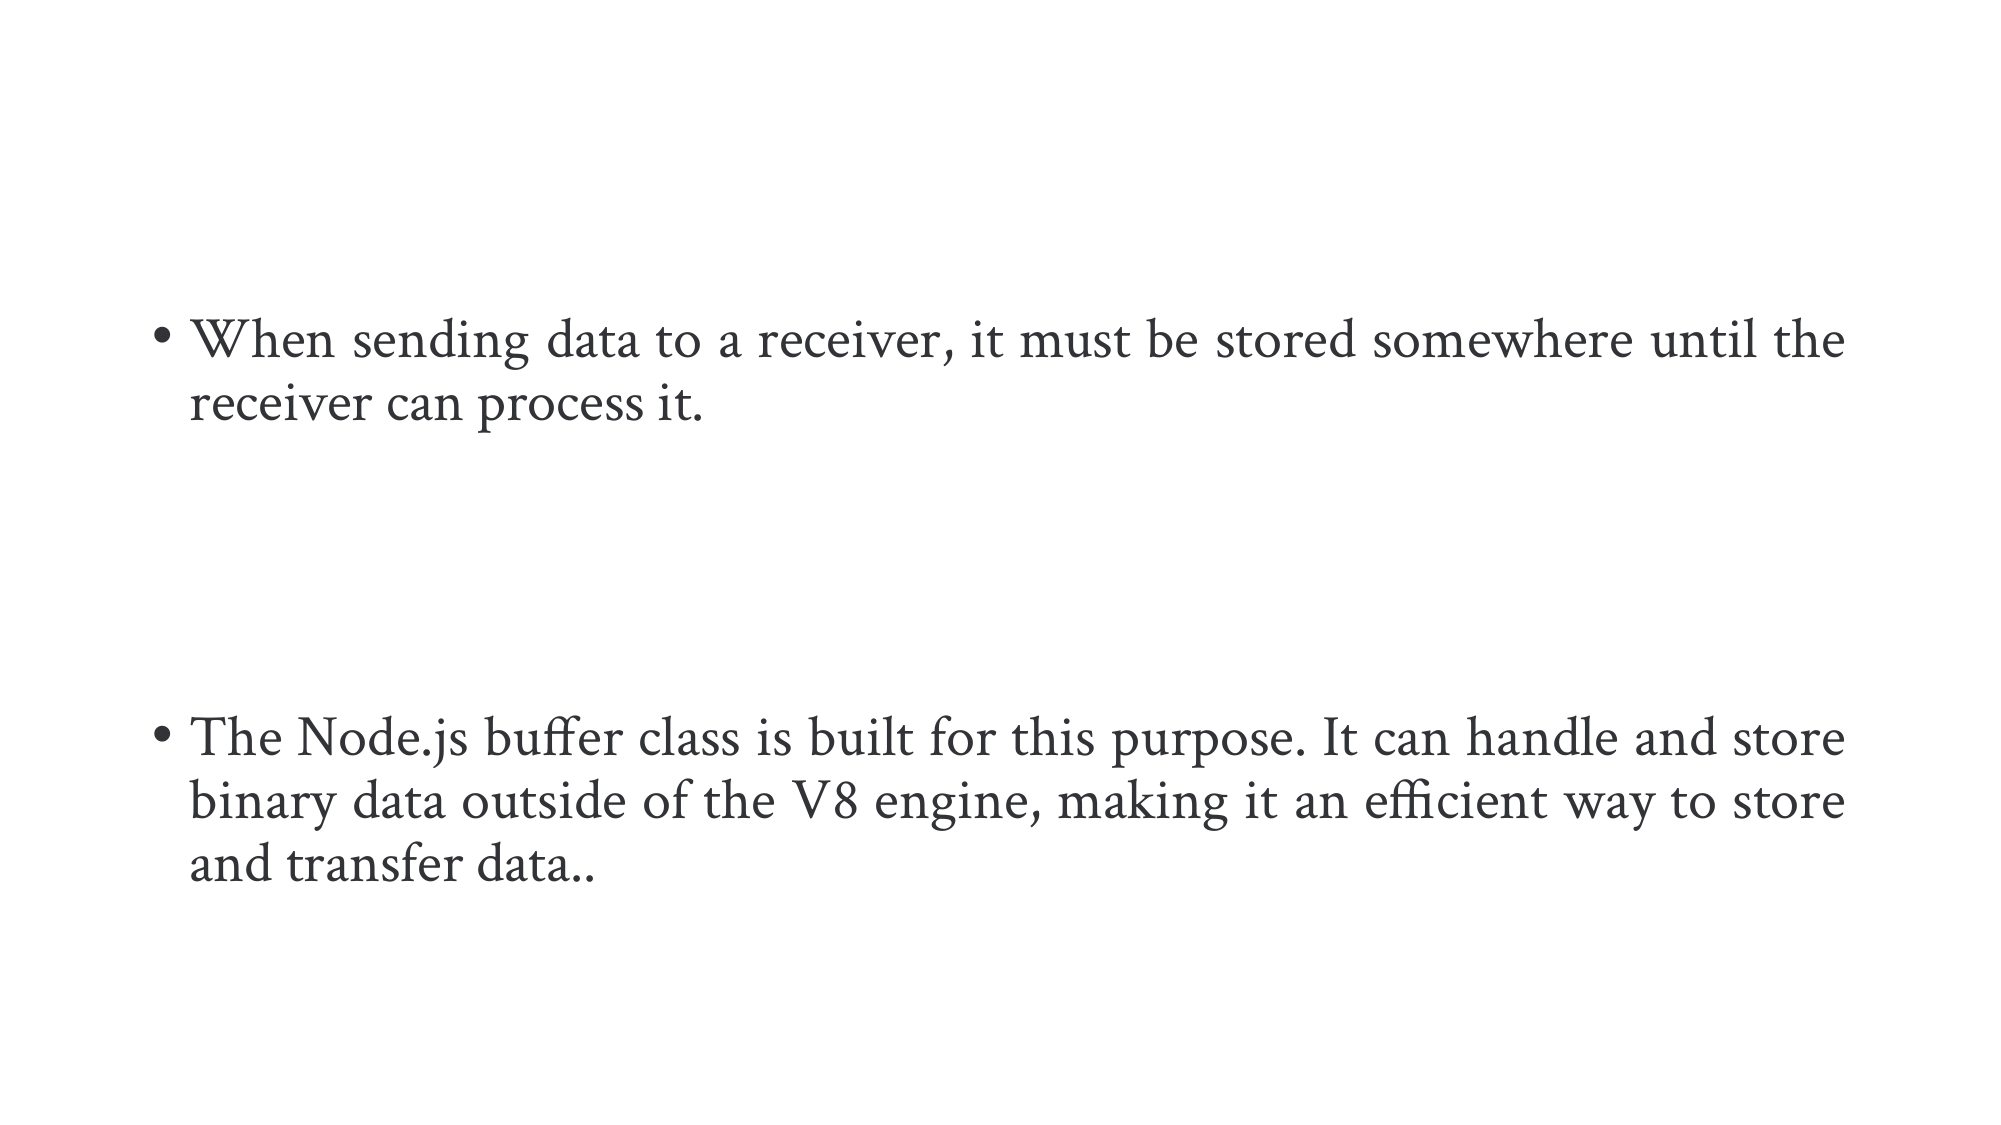

#
When sending data to a receiver, it must be stored somewhere until the receiver can process it.

The Node.js buffer class is built for this purpose. It can handle and store binary data outside of the V8 engine, making it an efficient way to store and transfer data..